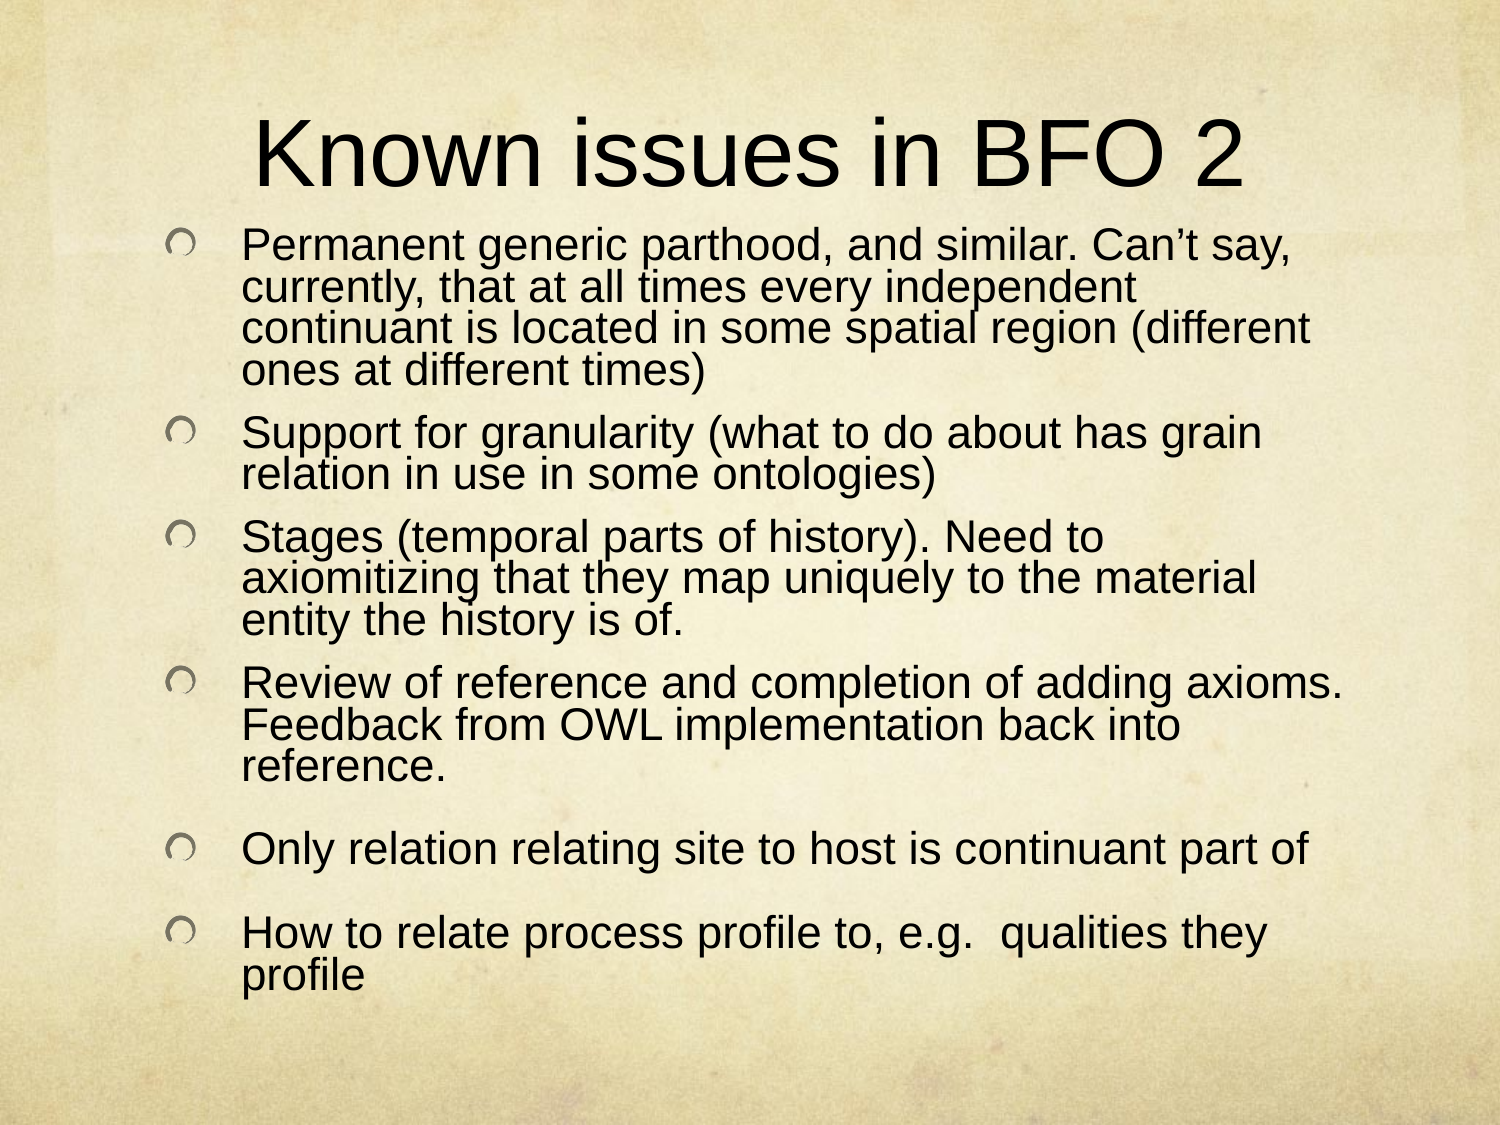

# Known issues in BFO 2
Permanent generic parthood, and similar. Can’t say, currently, that at all times every independent continuant is located in some spatial region (different ones at different times)
Support for granularity (what to do about has grain relation in use in some ontologies)
Stages (temporal parts of history). Need to axiomitizing that they map uniquely to the material entity the history is of.
Review of reference and completion of adding axioms. Feedback from OWL implementation back into reference.
Only relation relating site to host is continuant part of
How to relate process profile to, e.g.  qualities they profile